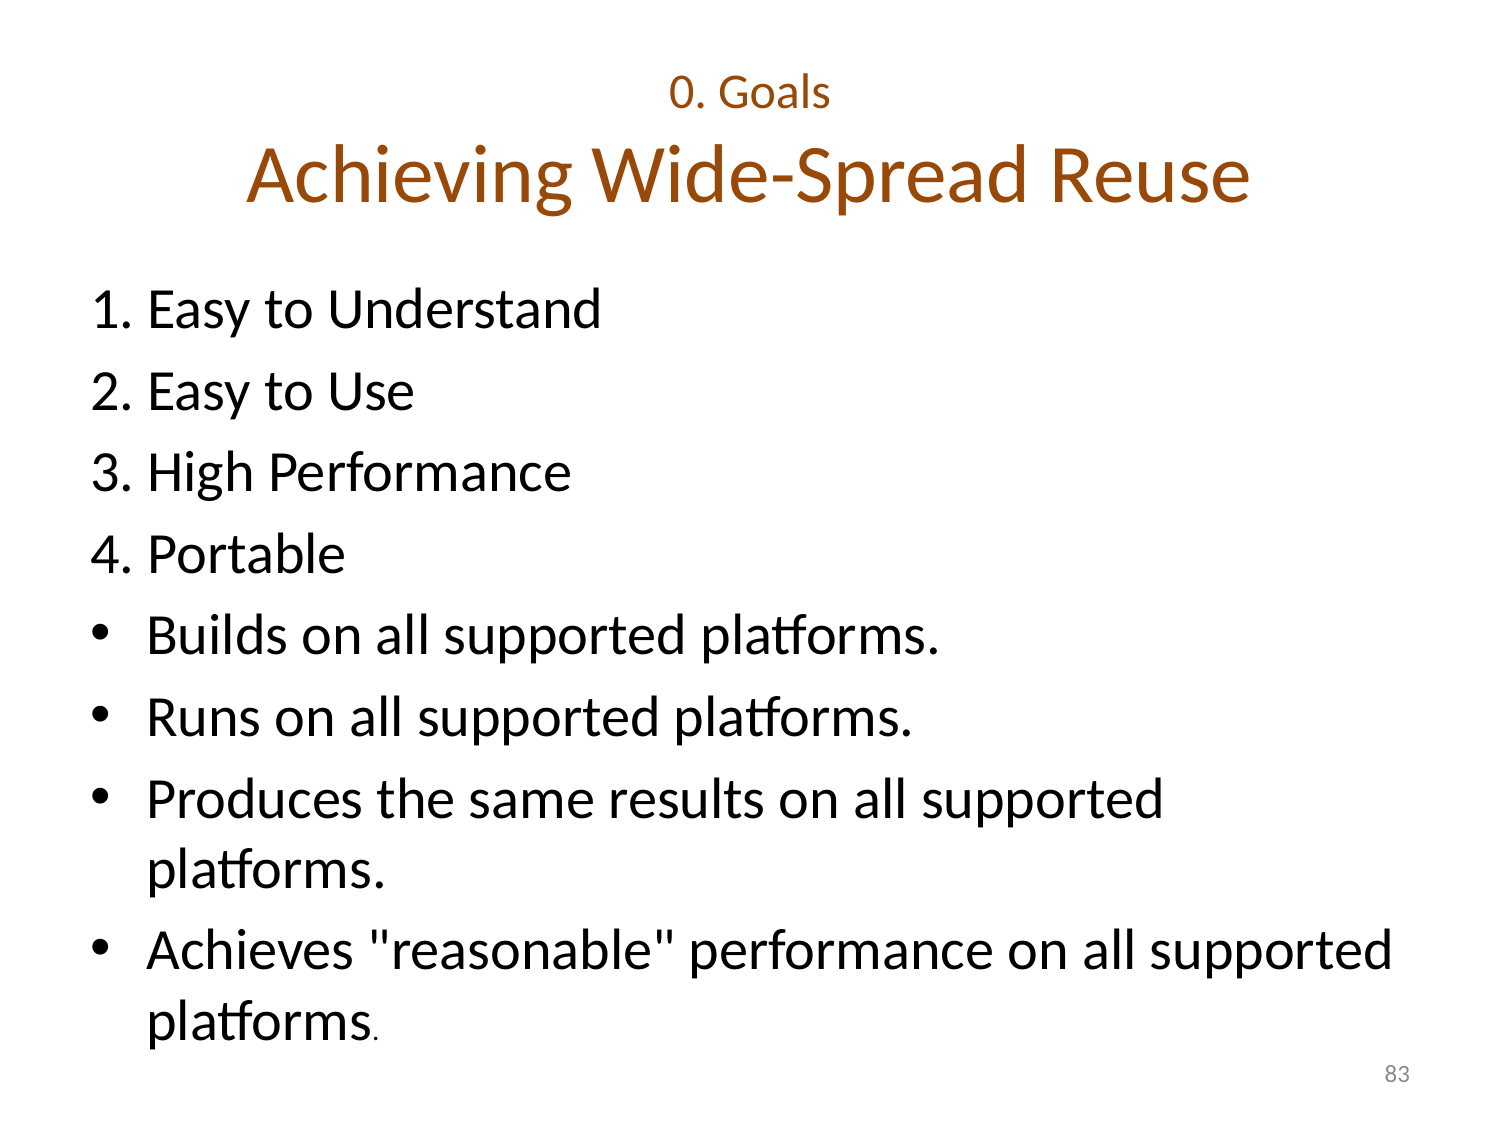

# 0. Goals Achieving Wide-Spread Reuse
1. Easy to Understand
2. Easy to Use
3. High Performance
4. Portable
Builds on all supported platforms.
Runs on all supported platforms.
Produces the same results on all supported platforms.
Achieves "reasonable" performance on all supported platforms.

83